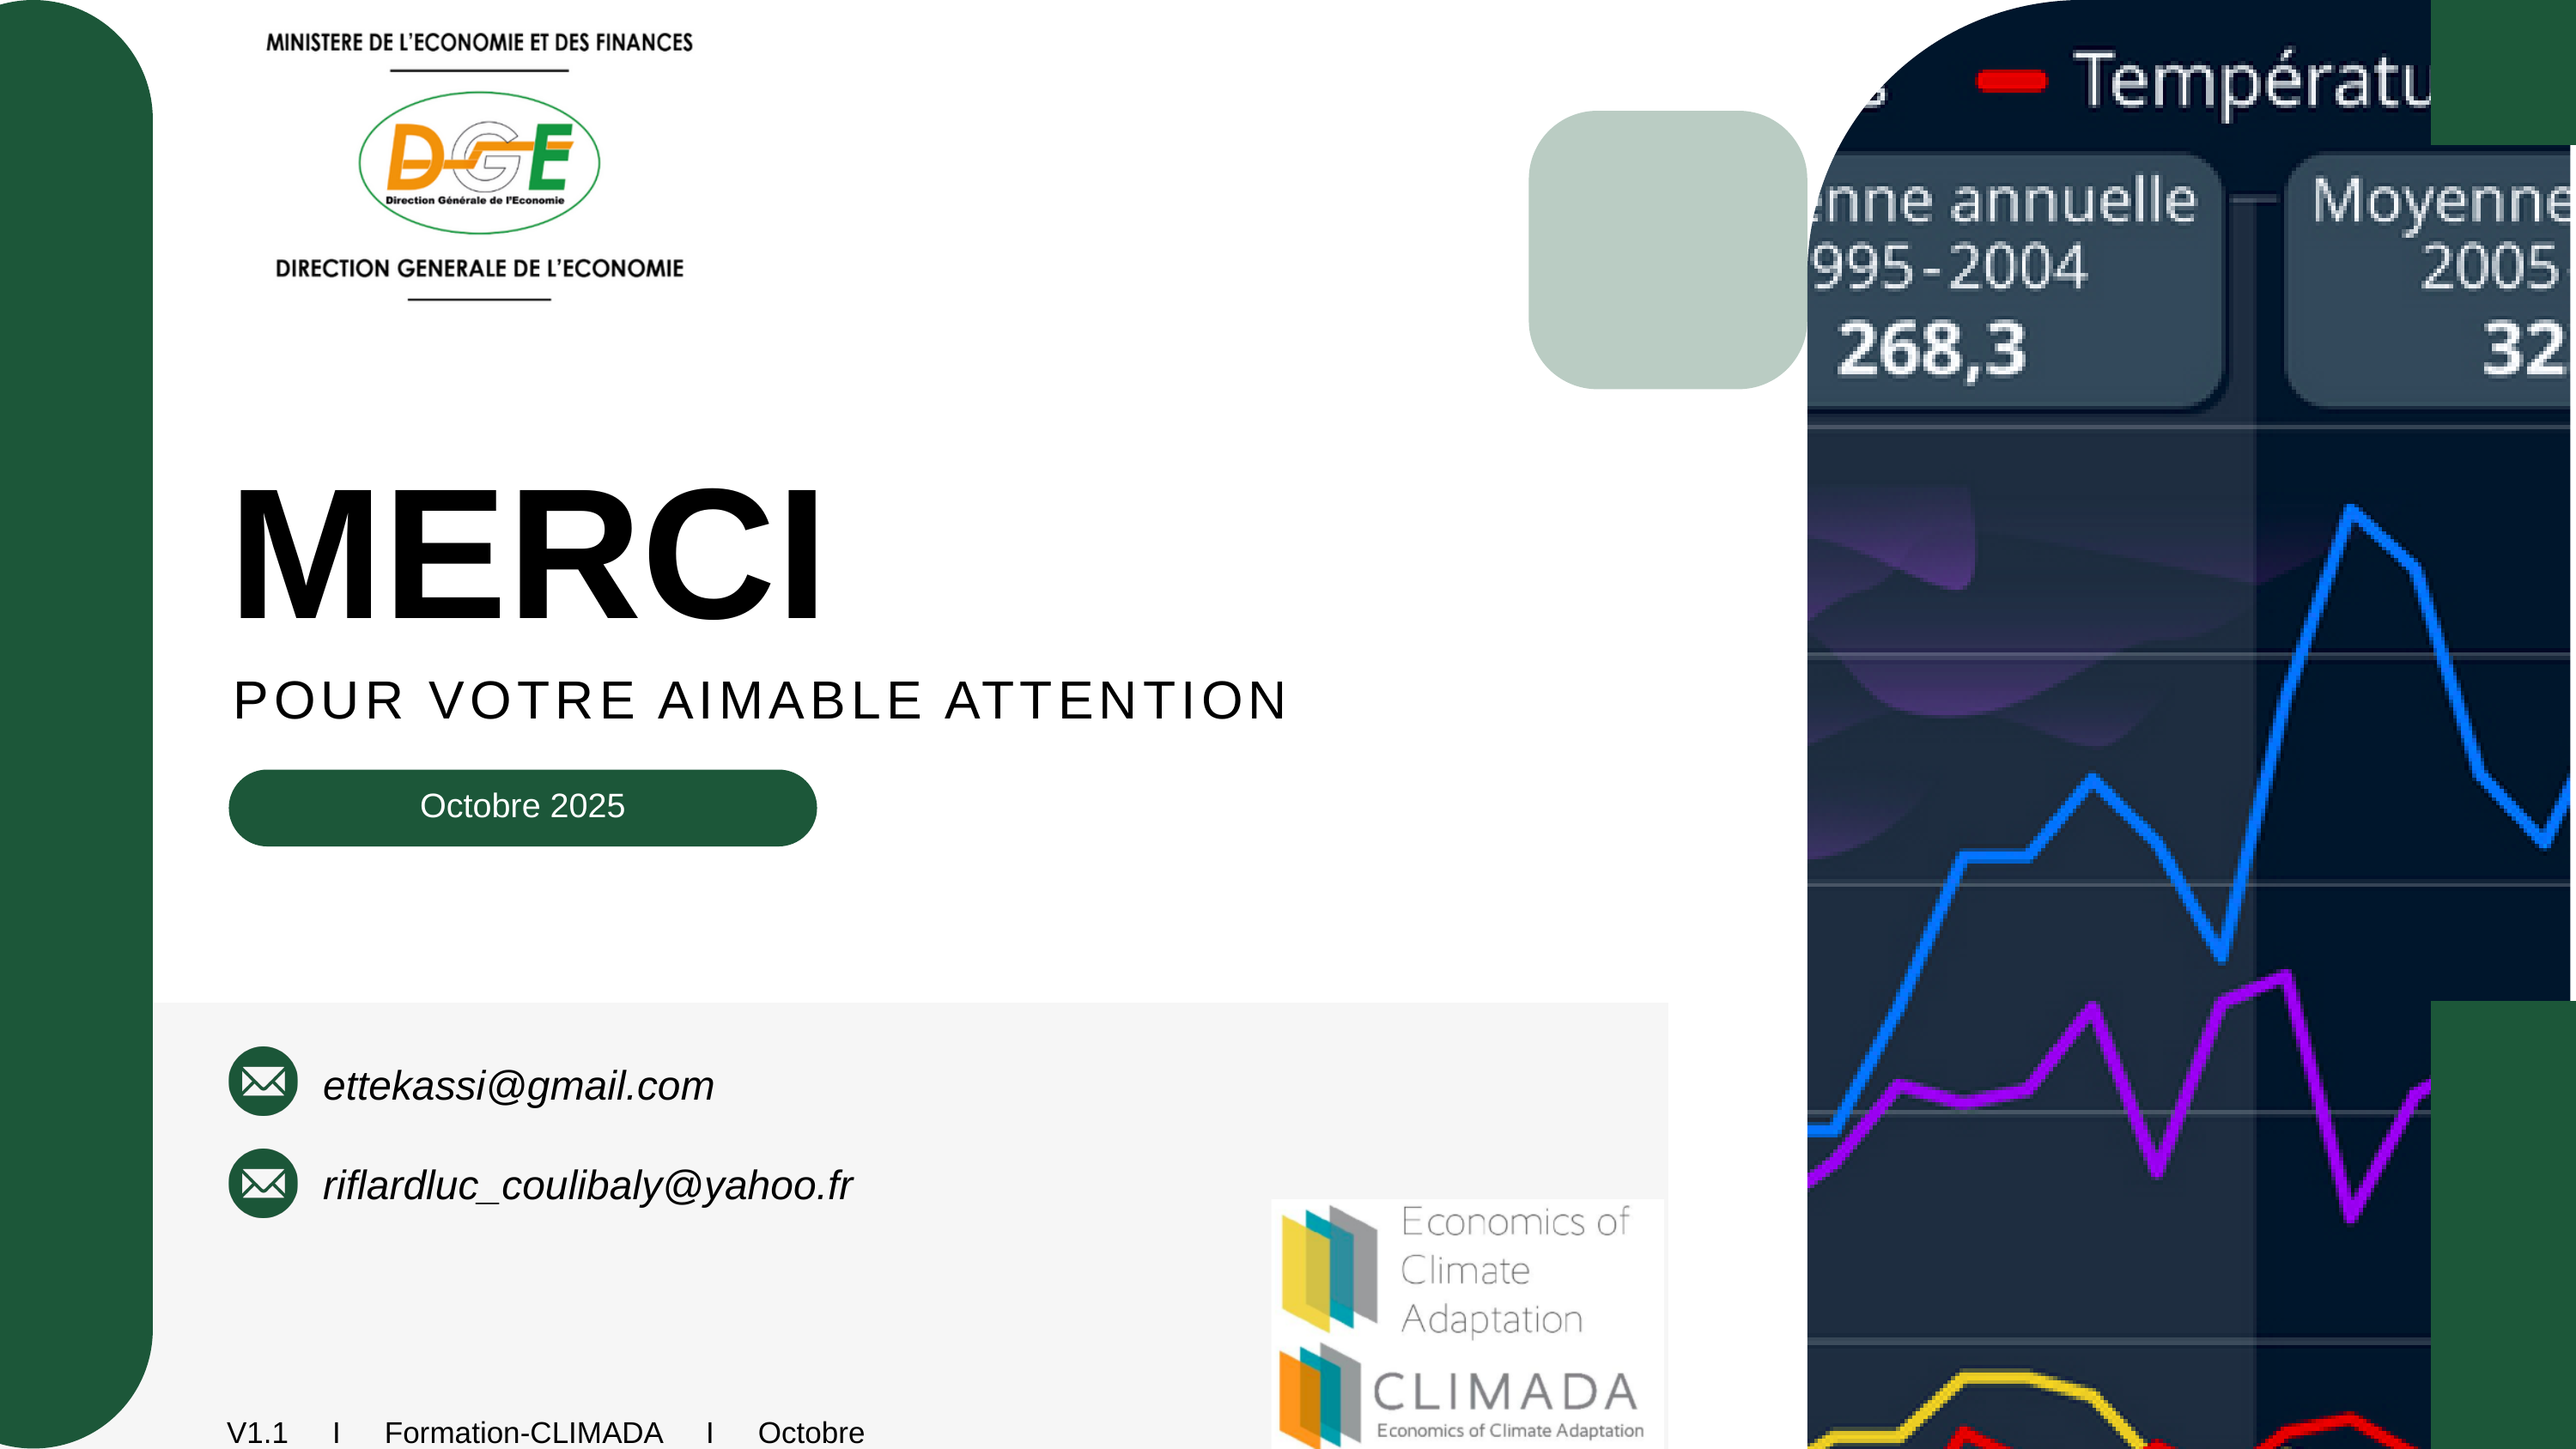

MERCI
POUR VOTRE AIMABLE ATTENTION

Octobre 2025

ettekassi@gmail.com

riflardluc_coulibaly@yahoo.fr

V1.1   I   Formation-CLIMADA   I   Octobre 2025